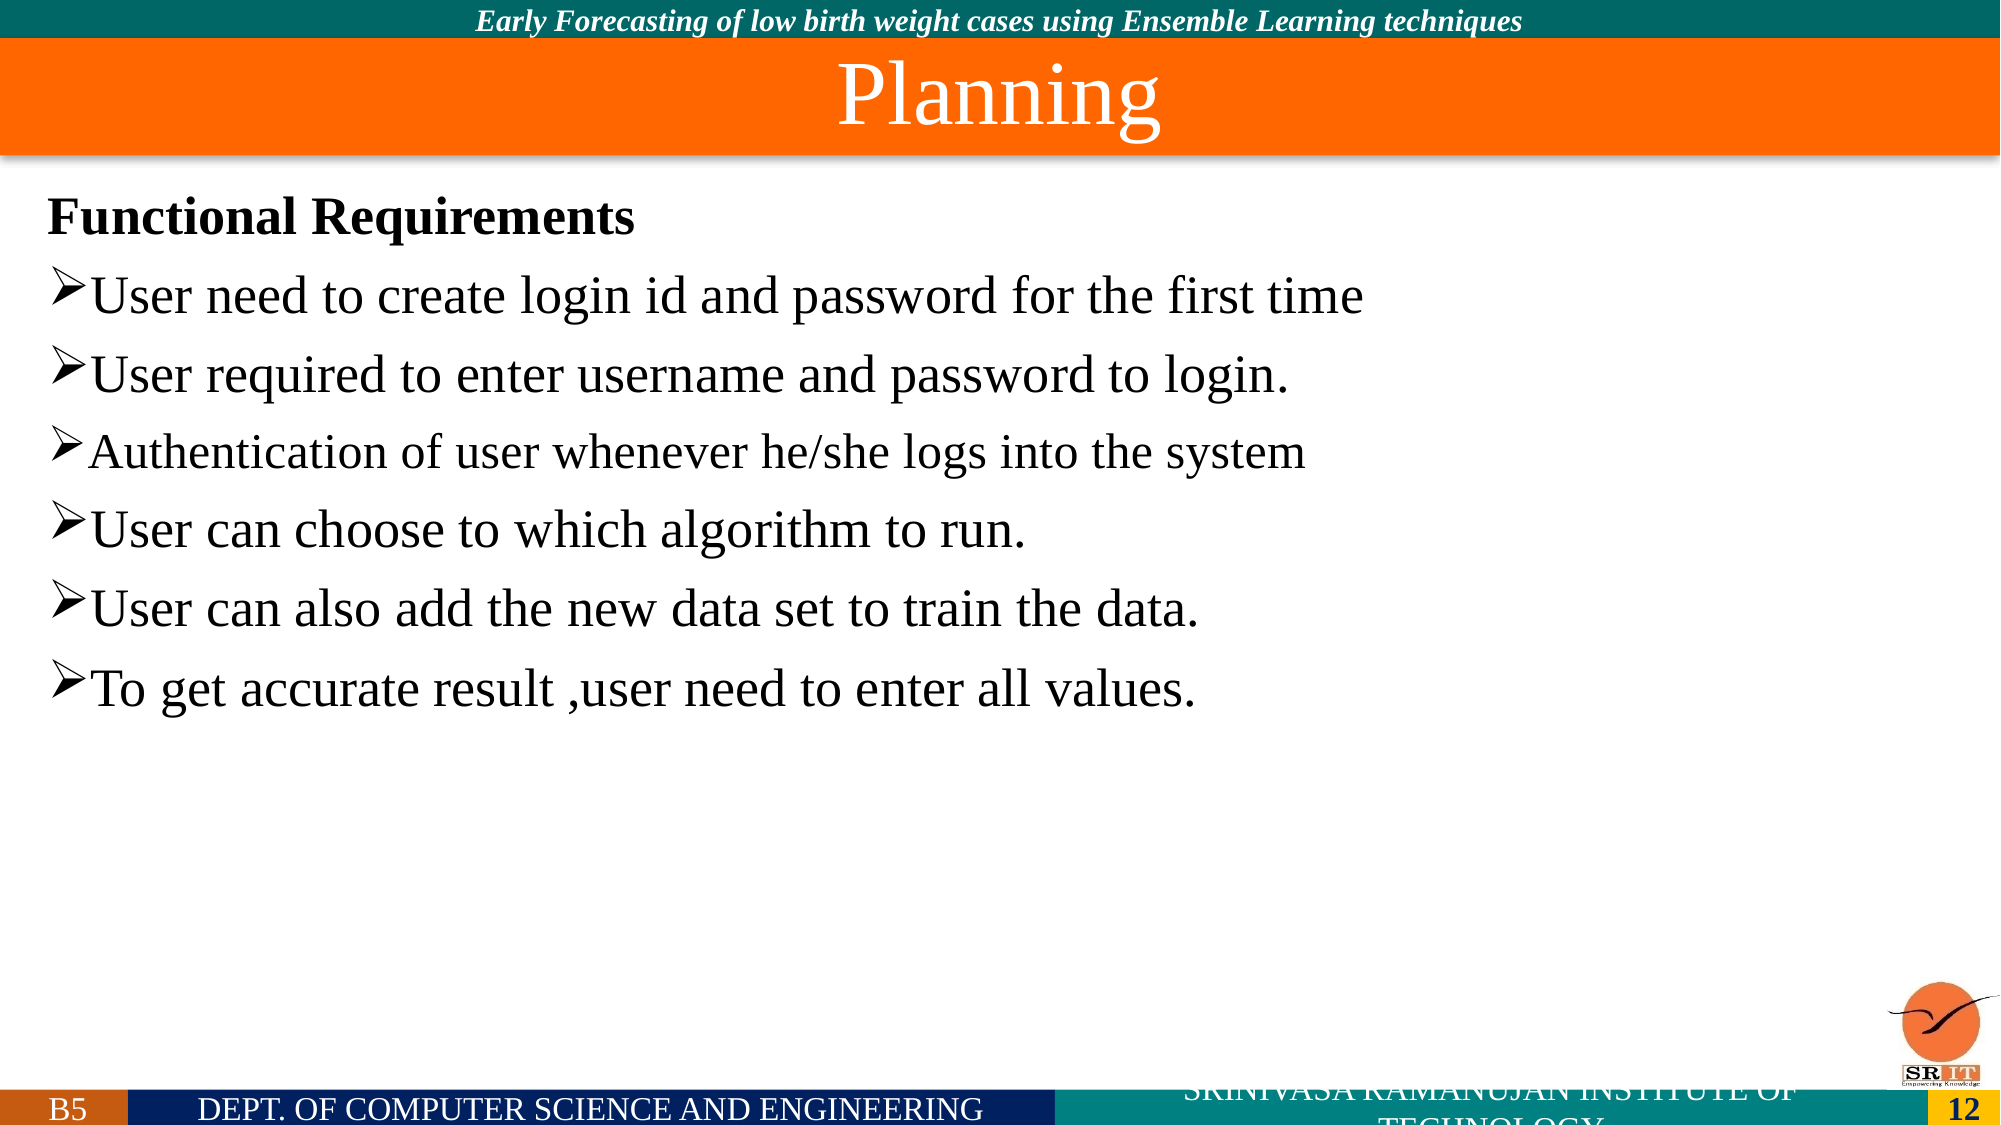

# Planning
Functional Requirements
User need to create login id and password for the first time
User required to enter username and password to login.
Authentication of user whenever he/she logs into the system
User can choose to which algorithm to run.
User can also add the new data set to train the data.
To get accurate result ,user need to enter all values.